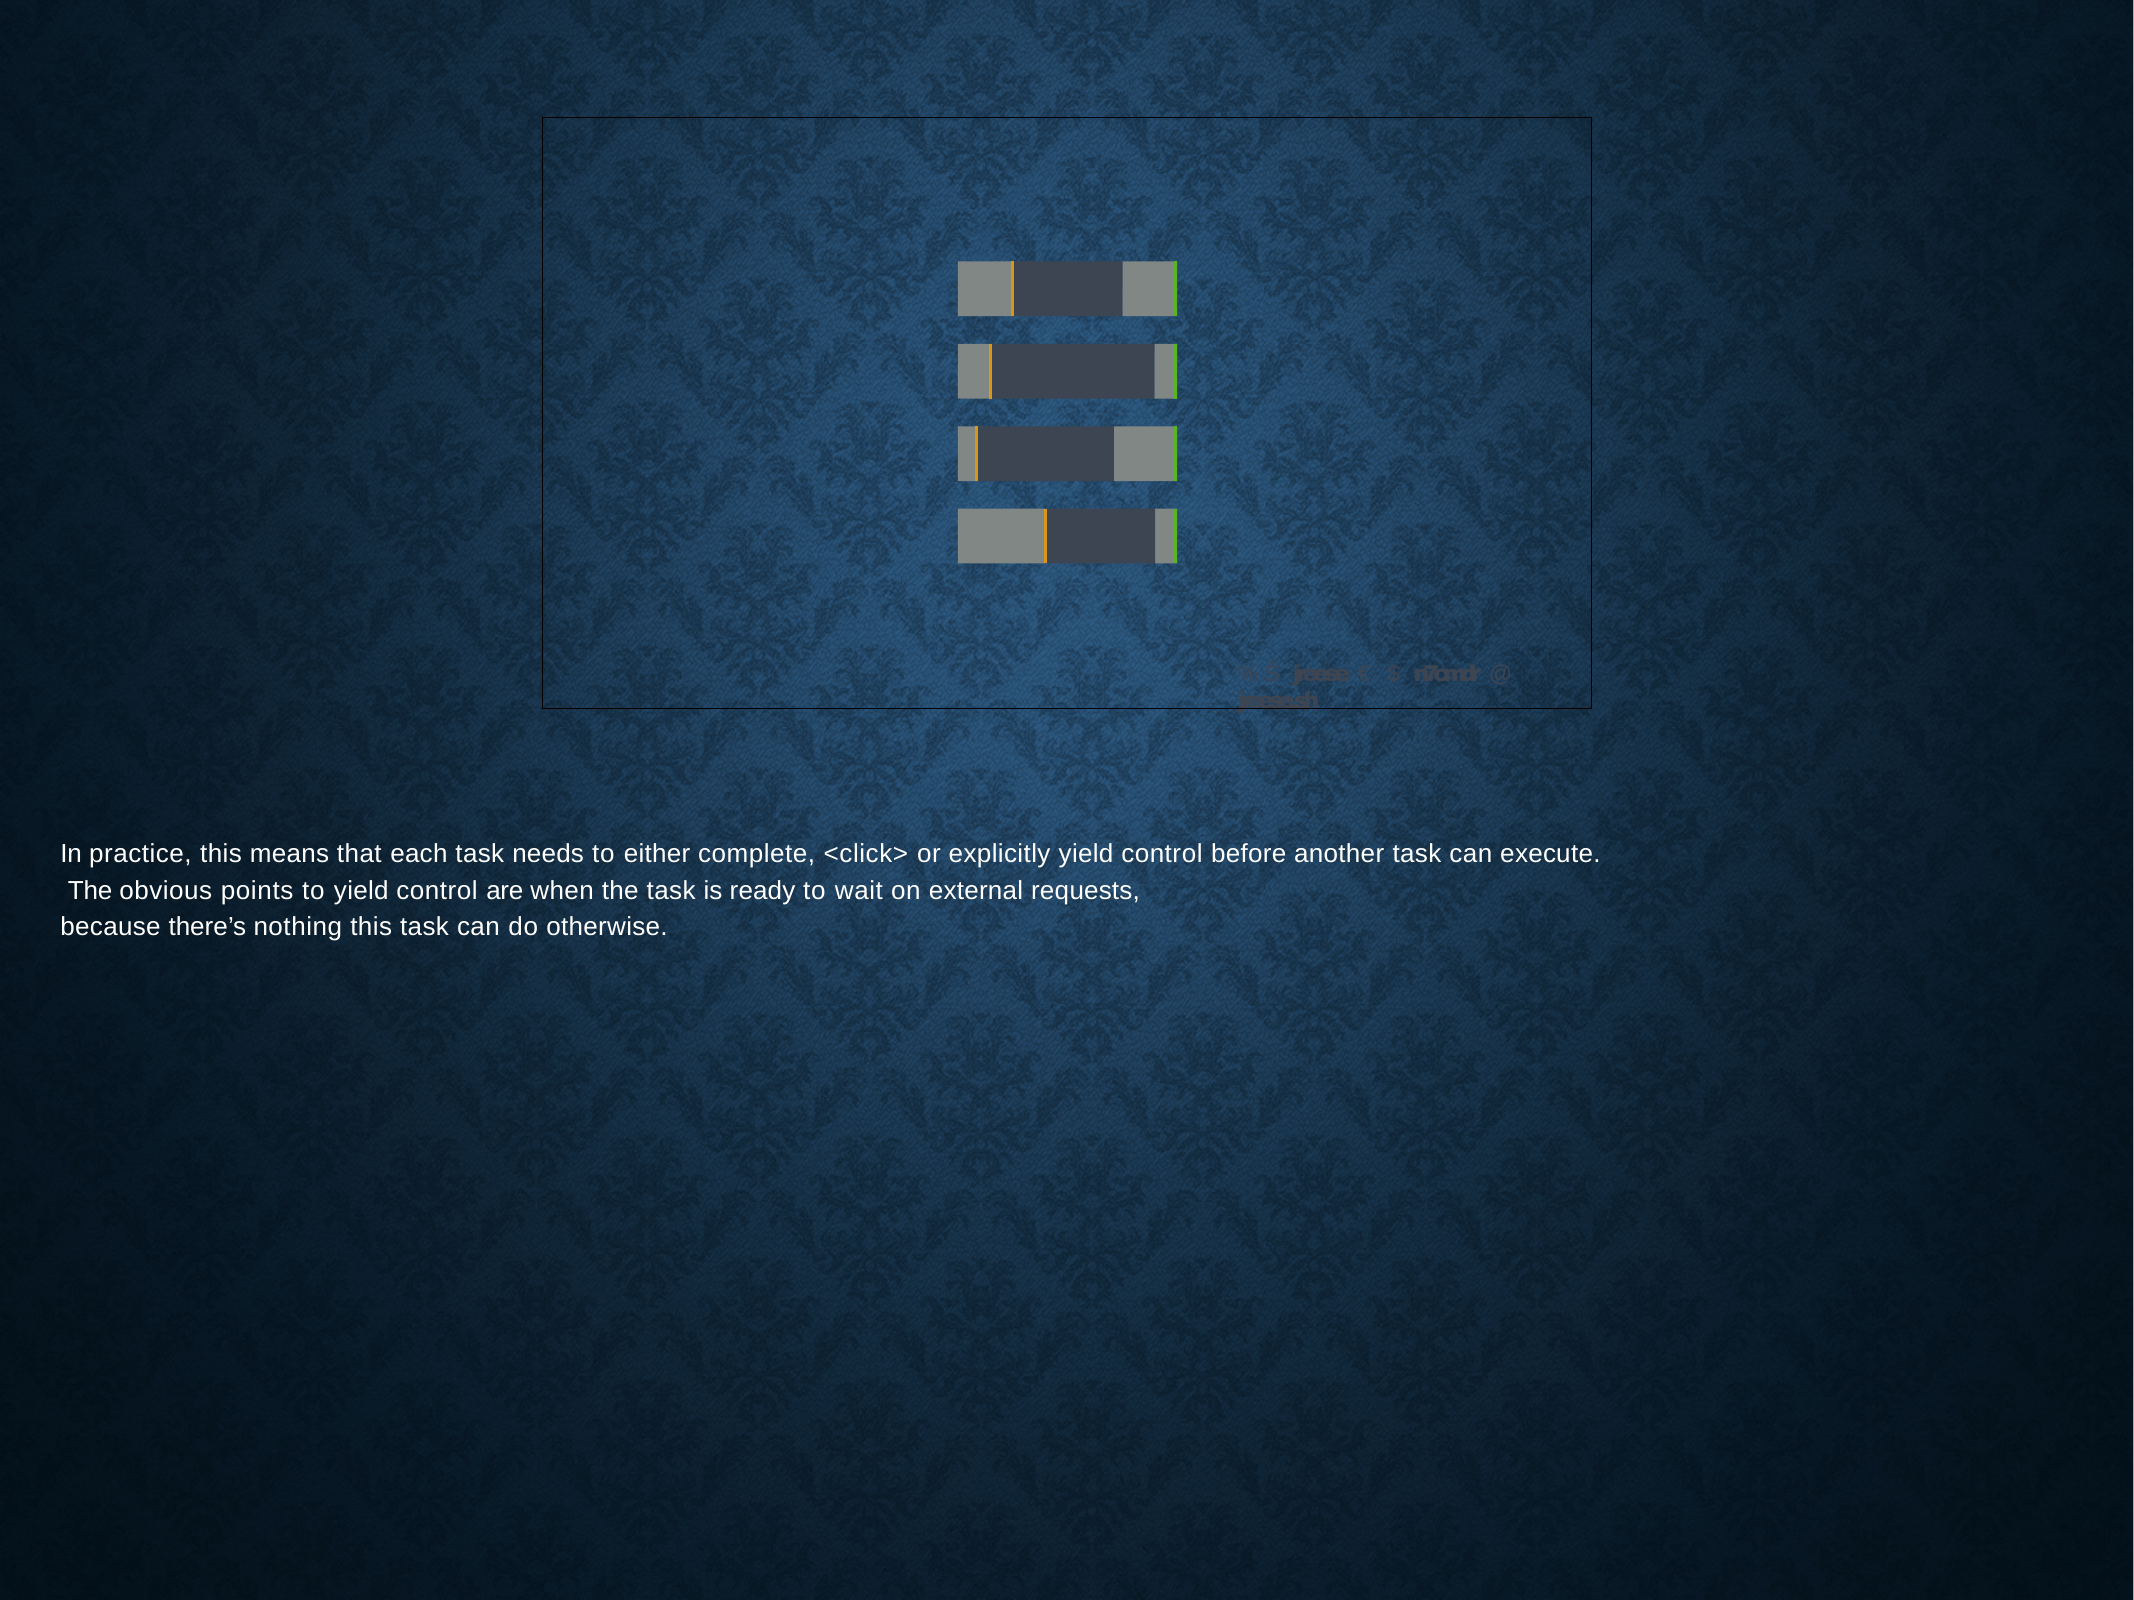

% Š jreese € $ n7cmdr @ jreese.sh
In practice, this means that each task needs to either complete, <click> or explicitly yield control before another task can execute.  The obvious points to yield control are when the task is ready to wait on external requests,
because there’s nothing this task can do otherwise.